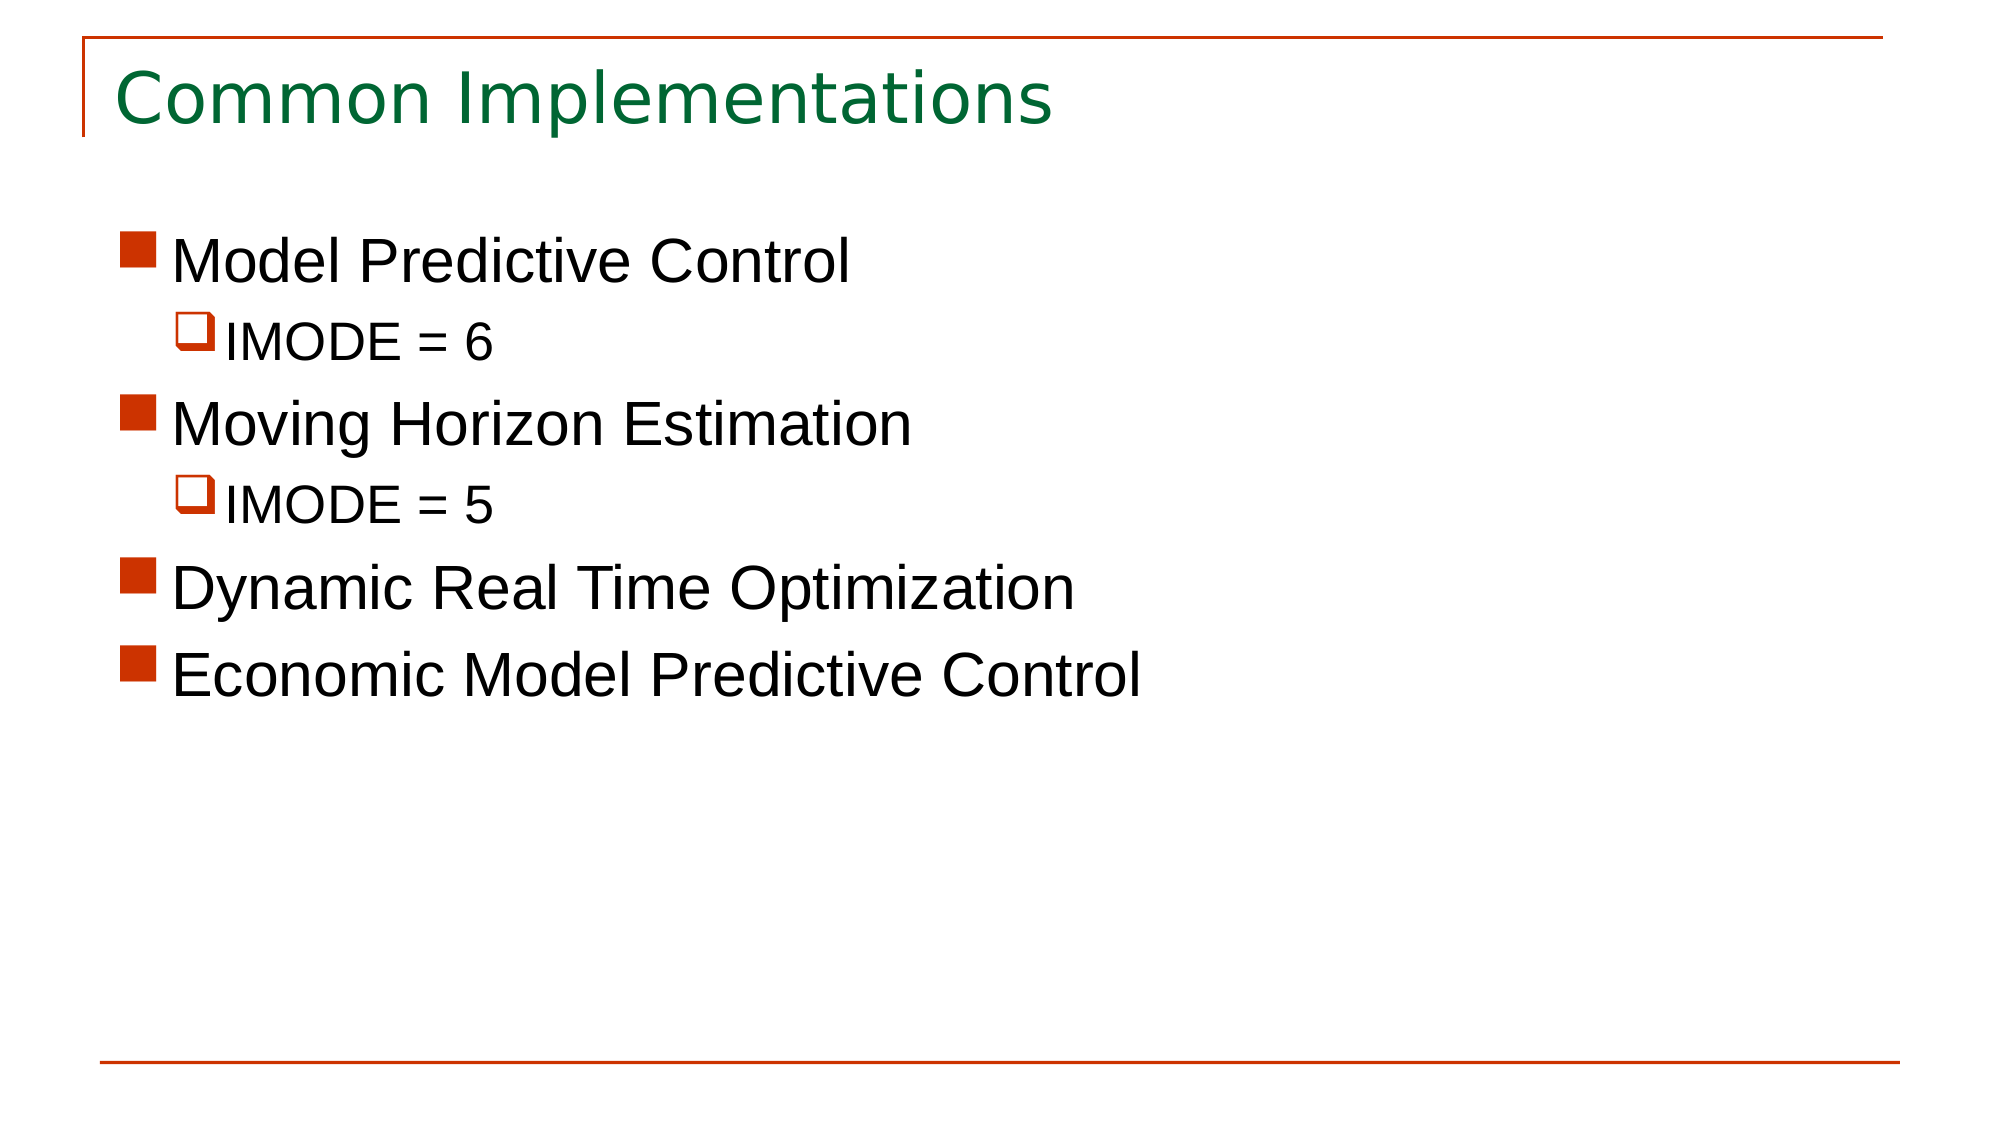

# Common Implementations
Model Predictive Control
IMODE = 6
Moving Horizon Estimation
IMODE = 5
Dynamic Real Time Optimization
Economic Model Predictive Control